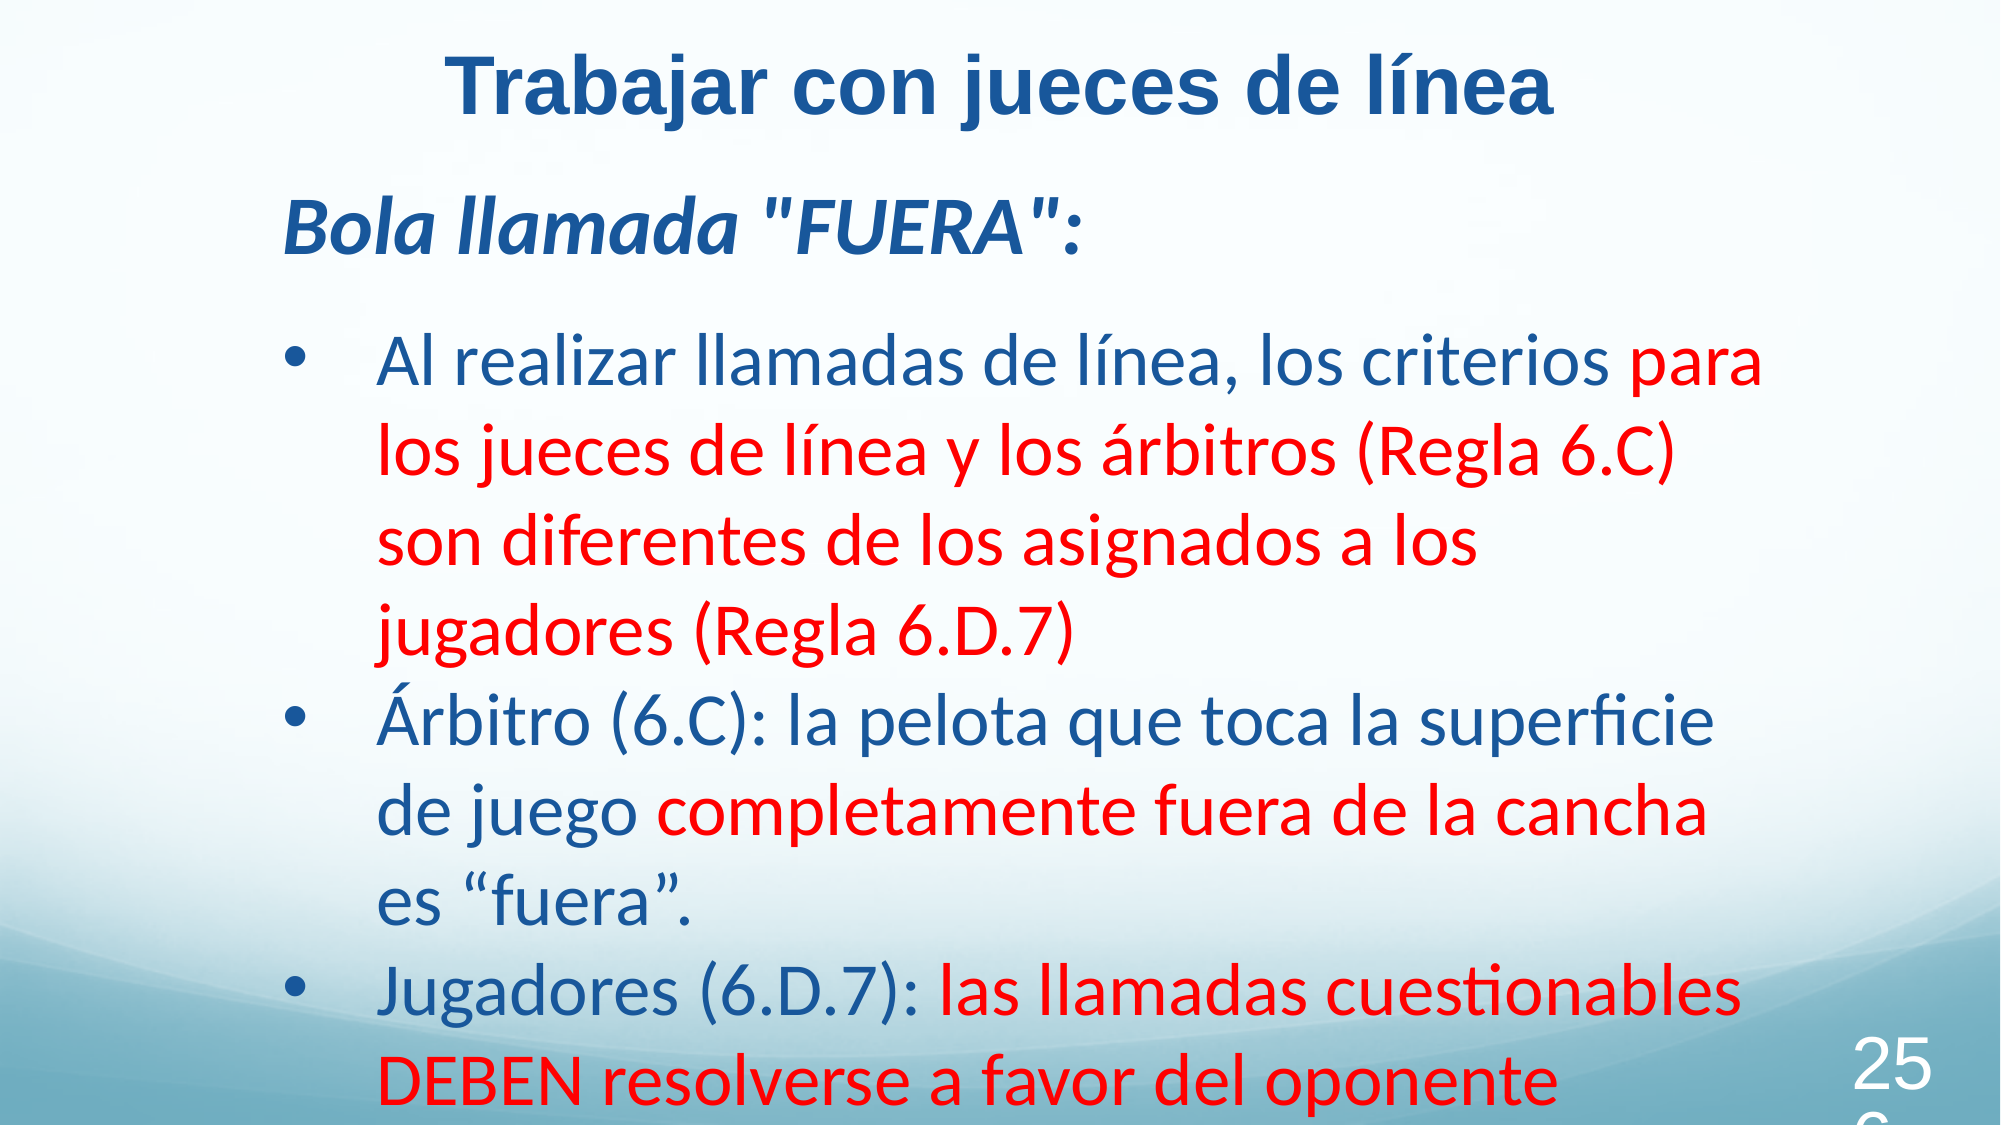

Trabajar con jueces de línea

Bola llamada "FUERA":

Al realizar llamadas de línea, los criterios para los jueces de línea y los árbitros (Regla 6.C) son diferentes de los asignados a los jugadores (Regla 6.D.7)
Árbitro (6.C): la pelota que toca la superficie de juego completamente fuera de la cancha es “fuera”.
Jugadores (6.D.7): las llamadas cuestionables DEBEN resolverse a favor del oponente

256